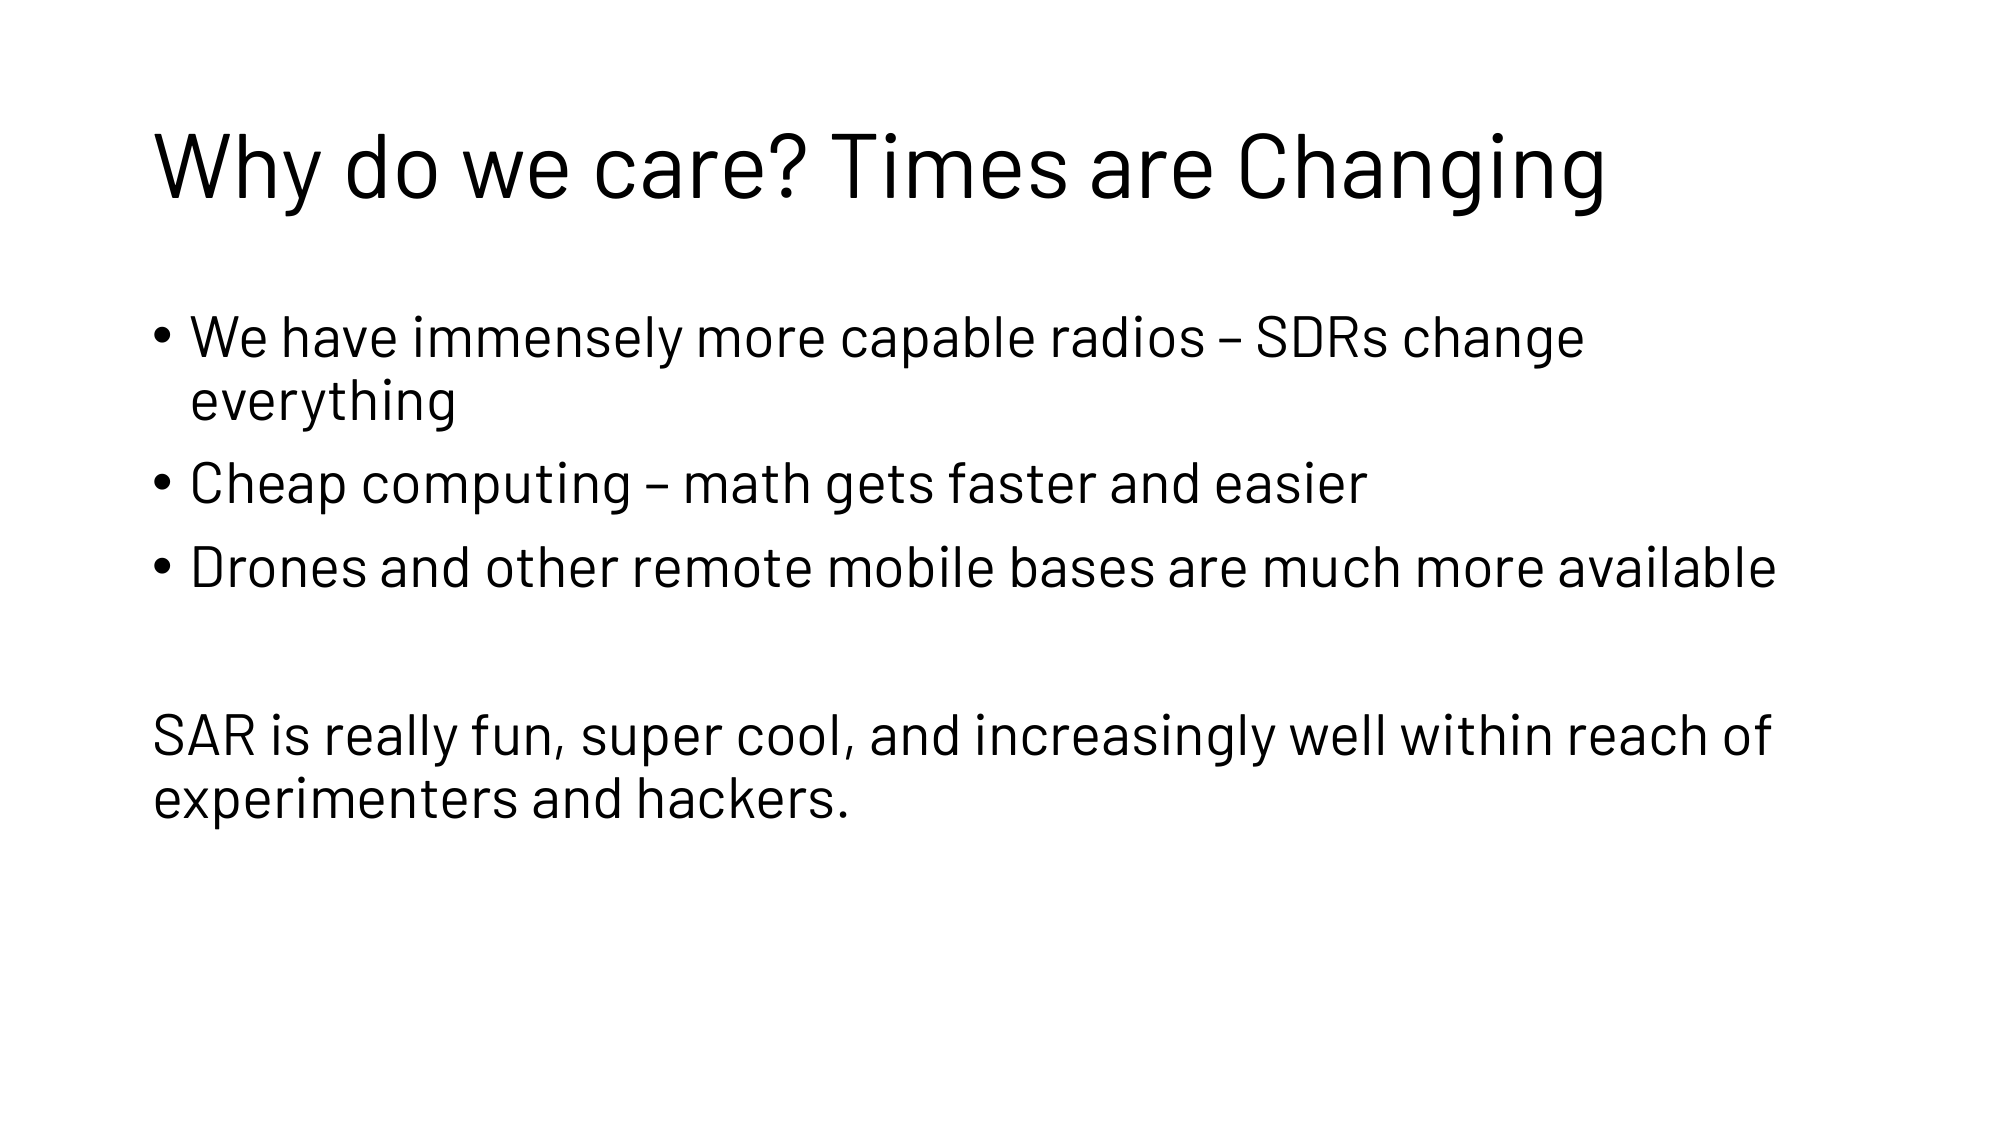

# Why do we care? Times are Changing
We have immensely more capable radios – SDRs change everything
Cheap computing – math gets faster and easier
Drones and other remote mobile bases are much more available

SAR is really fun, super cool, and increasingly well within reach of experimenters and hackers.